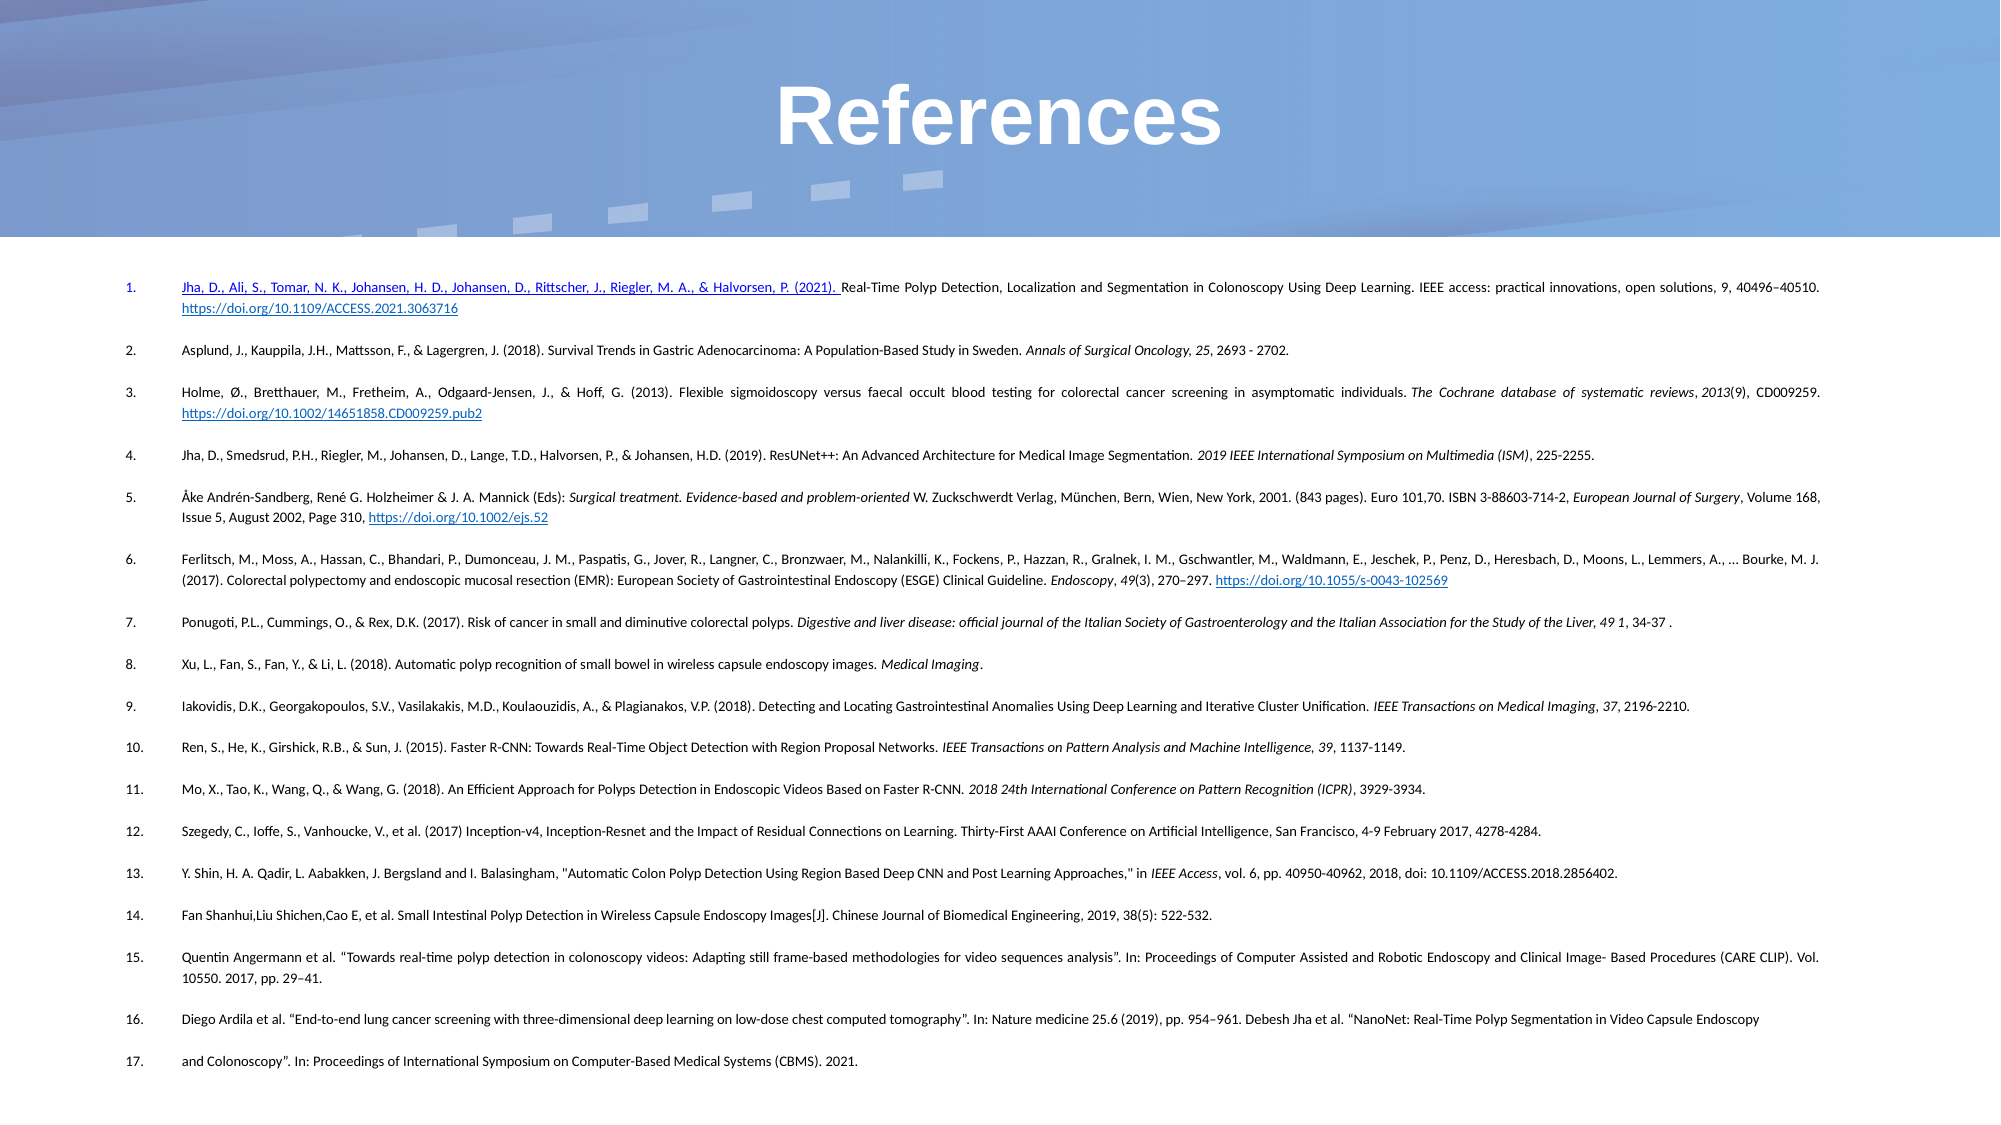

# References
Jha, D., Ali, S., Tomar, N. K., Johansen, H. D., Johansen, D., Rittscher, J., Riegler, M. A., & Halvorsen, P. (2021). Real-Time Polyp Detection, Localization and Segmentation in Colonoscopy Using Deep Learning. IEEE access: practical innovations, open solutions, 9, 40496–40510. https://doi.org/10.1109/ACCESS.2021.3063716
Asplund, J., Kauppila, J.H., Mattsson, F., & Lagergren, J. (2018). Survival Trends in Gastric Adenocarcinoma: A Population-Based Study in Sweden. Annals of Surgical Oncology, 25, 2693 - 2702.
Holme, Ø., Bretthauer, M., Fretheim, A., Odgaard-Jensen, J., & Hoff, G. (2013). Flexible sigmoidoscopy versus faecal occult blood testing for colorectal cancer screening in asymptomatic individuals. The Cochrane database of systematic reviews, 2013(9), CD009259. https://doi.org/10.1002/14651858.CD009259.pub2
Jha, D., Smedsrud, P.H., Riegler, M., Johansen, D., Lange, T.D., Halvorsen, P., & Johansen, H.D. (2019). ResUNet++: An Advanced Architecture for Medical Image Segmentation. 2019 IEEE International Symposium on Multimedia (ISM), 225-2255.
Åke Andrén-Sandberg, René G. Holzheimer & J. A. Mannick (Eds): Surgical treatment. Evidence-based and problem-oriented W. Zuckschwerdt Verlag, München, Bern, Wien, New York, 2001. (843 pages). Euro 101,70. ISBN 3-88603-714-2, European Journal of Surgery, Volume 168, Issue 5, August 2002, Page 310, https://doi.org/10.1002/ejs.52
Ferlitsch, M., Moss, A., Hassan, C., Bhandari, P., Dumonceau, J. M., Paspatis, G., Jover, R., Langner, C., Bronzwaer, M., Nalankilli, K., Fockens, P., Hazzan, R., Gralnek, I. M., Gschwantler, M., Waldmann, E., Jeschek, P., Penz, D., Heresbach, D., Moons, L., Lemmers, A., … Bourke, M. J. (2017). Colorectal polypectomy and endoscopic mucosal resection (EMR): European Society of Gastrointestinal Endoscopy (ESGE) Clinical Guideline. Endoscopy, 49(3), 270–297. https://doi.org/10.1055/s-0043-102569
Ponugoti, P.L., Cummings, O., & Rex, D.K. (2017). Risk of cancer in small and diminutive colorectal polyps. Digestive and liver disease: official journal of the Italian Society of Gastroenterology and the Italian Association for the Study of the Liver, 49 1, 34-37 .
Xu, L., Fan, S., Fan, Y., & Li, L. (2018). Automatic polyp recognition of small bowel in wireless capsule endoscopy images. Medical Imaging.
Iakovidis, D.K., Georgakopoulos, S.V., Vasilakakis, M.D., Koulaouzidis, A., & Plagianakos, V.P. (2018). Detecting and Locating Gastrointestinal Anomalies Using Deep Learning and Iterative Cluster Unification. IEEE Transactions on Medical Imaging, 37, 2196-2210.
Ren, S., He, K., Girshick, R.B., & Sun, J. (2015). Faster R-CNN: Towards Real-Time Object Detection with Region Proposal Networks. IEEE Transactions on Pattern Analysis and Machine Intelligence, 39, 1137-1149.
Mo, X., Tao, K., Wang, Q., & Wang, G. (2018). An Efficient Approach for Polyps Detection in Endoscopic Videos Based on Faster R-CNN. 2018 24th International Conference on Pattern Recognition (ICPR), 3929-3934.
Szegedy, C., Ioffe, S., Vanhoucke, V., et al. (2017) Inception-v4, Inception-Resnet and the Impact of Residual Connections on Learning. Thirty-First AAAI Conference on Artificial Intelligence, San Francisco, 4-9 February 2017, 4278-4284.
Y. Shin, H. A. Qadir, L. Aabakken, J. Bergsland and I. Balasingham, "Automatic Colon Polyp Detection Using Region Based Deep CNN and Post Learning Approaches," in IEEE Access, vol. 6, pp. 40950-40962, 2018, doi: 10.1109/ACCESS.2018.2856402.
Fan Shanhui,Liu Shichen,Cao E, et al. Small Intestinal Polyp Detection in Wireless Capsule Endoscopy Images[J]. Chinese Journal of Biomedical Engineering, 2019, 38(5): 522-532.
Quentin Angermann et al. “Towards real-time polyp detection in colonoscopy videos: Adapting still frame-based methodologies for video sequences analysis”. In: Proceedings of Computer Assisted and Robotic Endoscopy and Clinical Image- Based Procedures (CARE CLIP). Vol. 10550. 2017, pp. 29–41.
Diego Ardila et al. “End-to-end lung cancer screening with three-dimensional deep learning on low-dose chest computed tomography”. In: Nature medicine 25.6 (2019), pp. 954–961. Debesh Jha et al. “NanoNet: Real-Time Polyp Segmentation in Video Capsule Endoscopy
and Colonoscopy”. In: Proceedings of International Symposium on Computer-Based Medical Systems (CBMS). 2021.